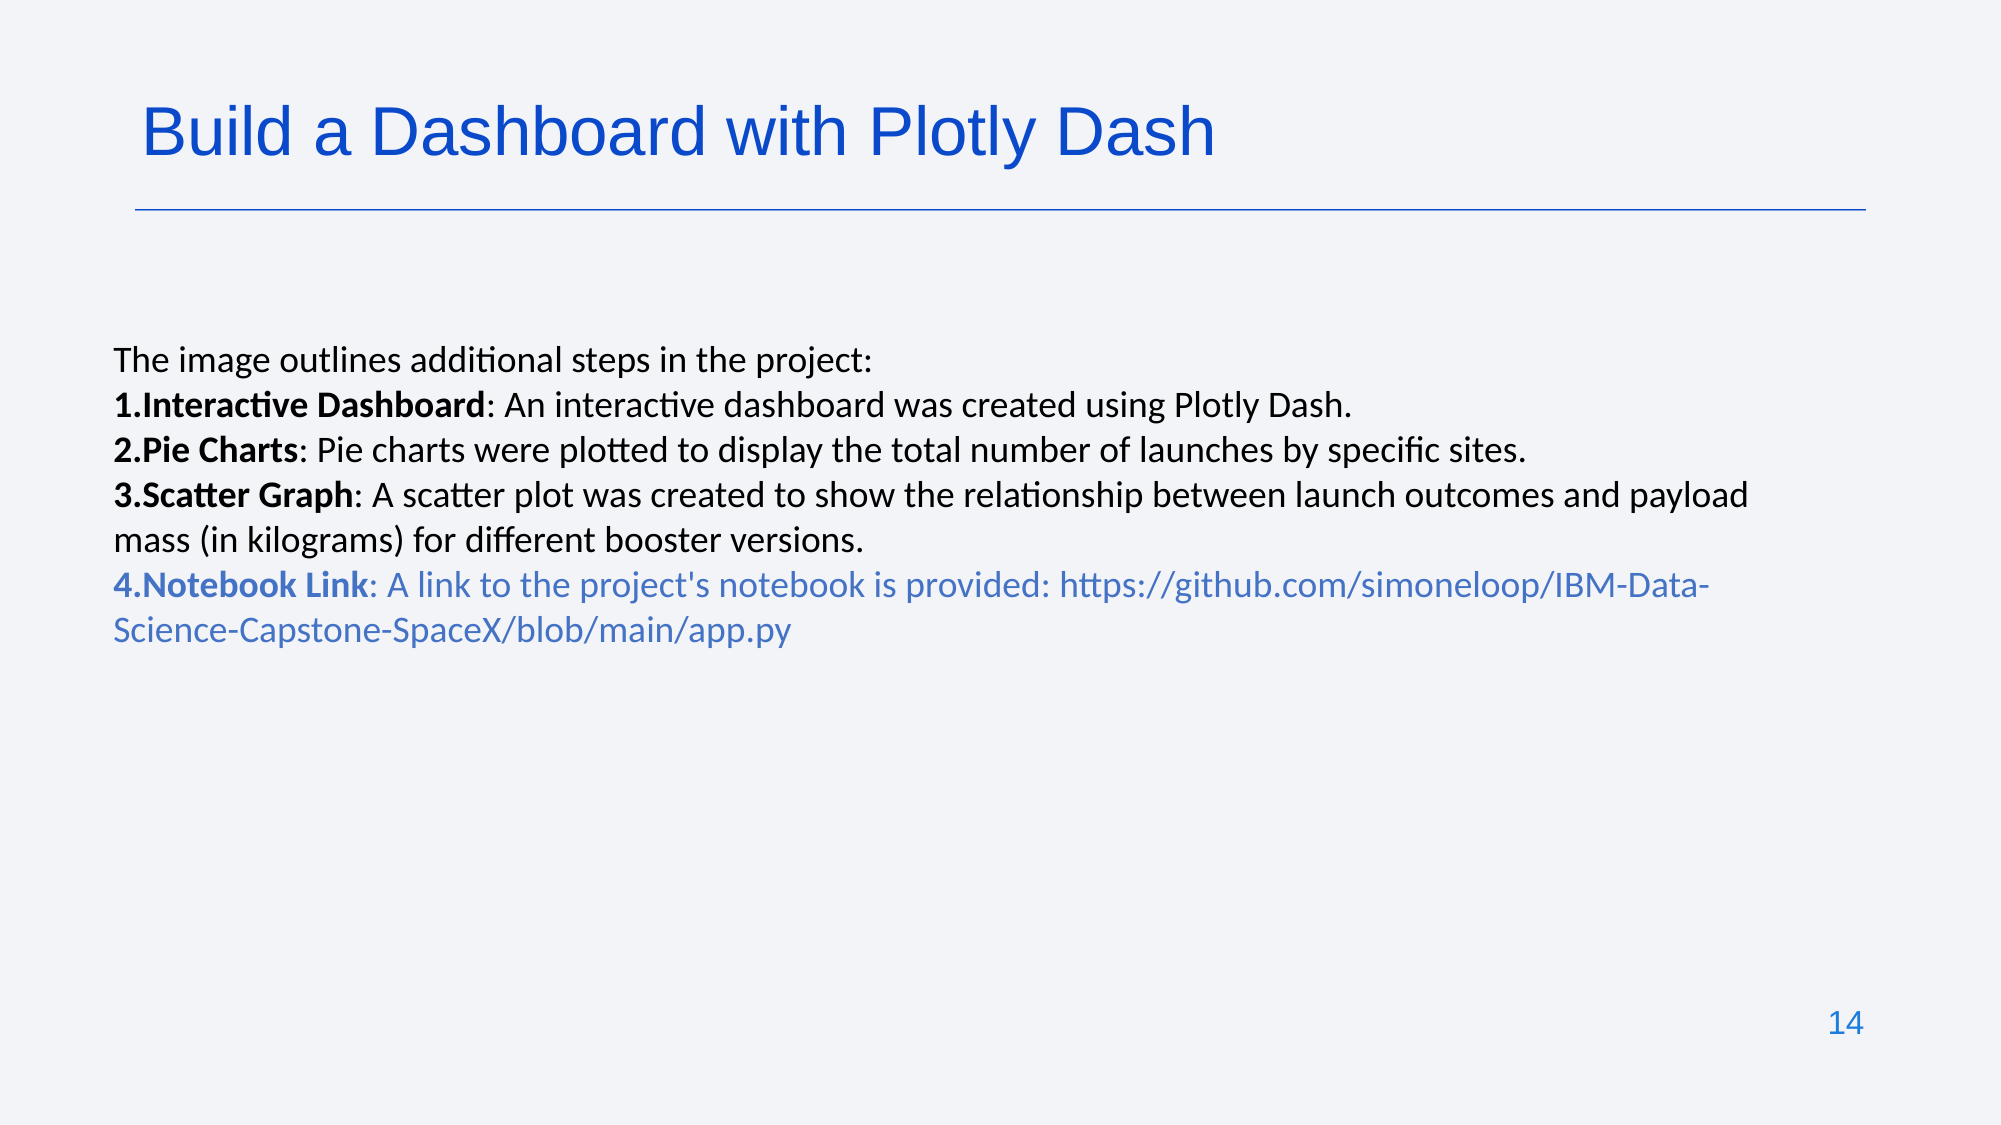

Build a Dashboard with Plotly Dash
The image outlines additional steps in the project:
Interactive Dashboard: An interactive dashboard was created using Plotly Dash.
Pie Charts: Pie charts were plotted to display the total number of launches by specific sites.
Scatter Graph: A scatter plot was created to show the relationship between launch outcomes and payload mass (in kilograms) for different booster versions.
Notebook Link: A link to the project's notebook is provided: https://github.com/simoneloop/IBM-Data-Science-Capstone-SpaceX/blob/main/app.py
14